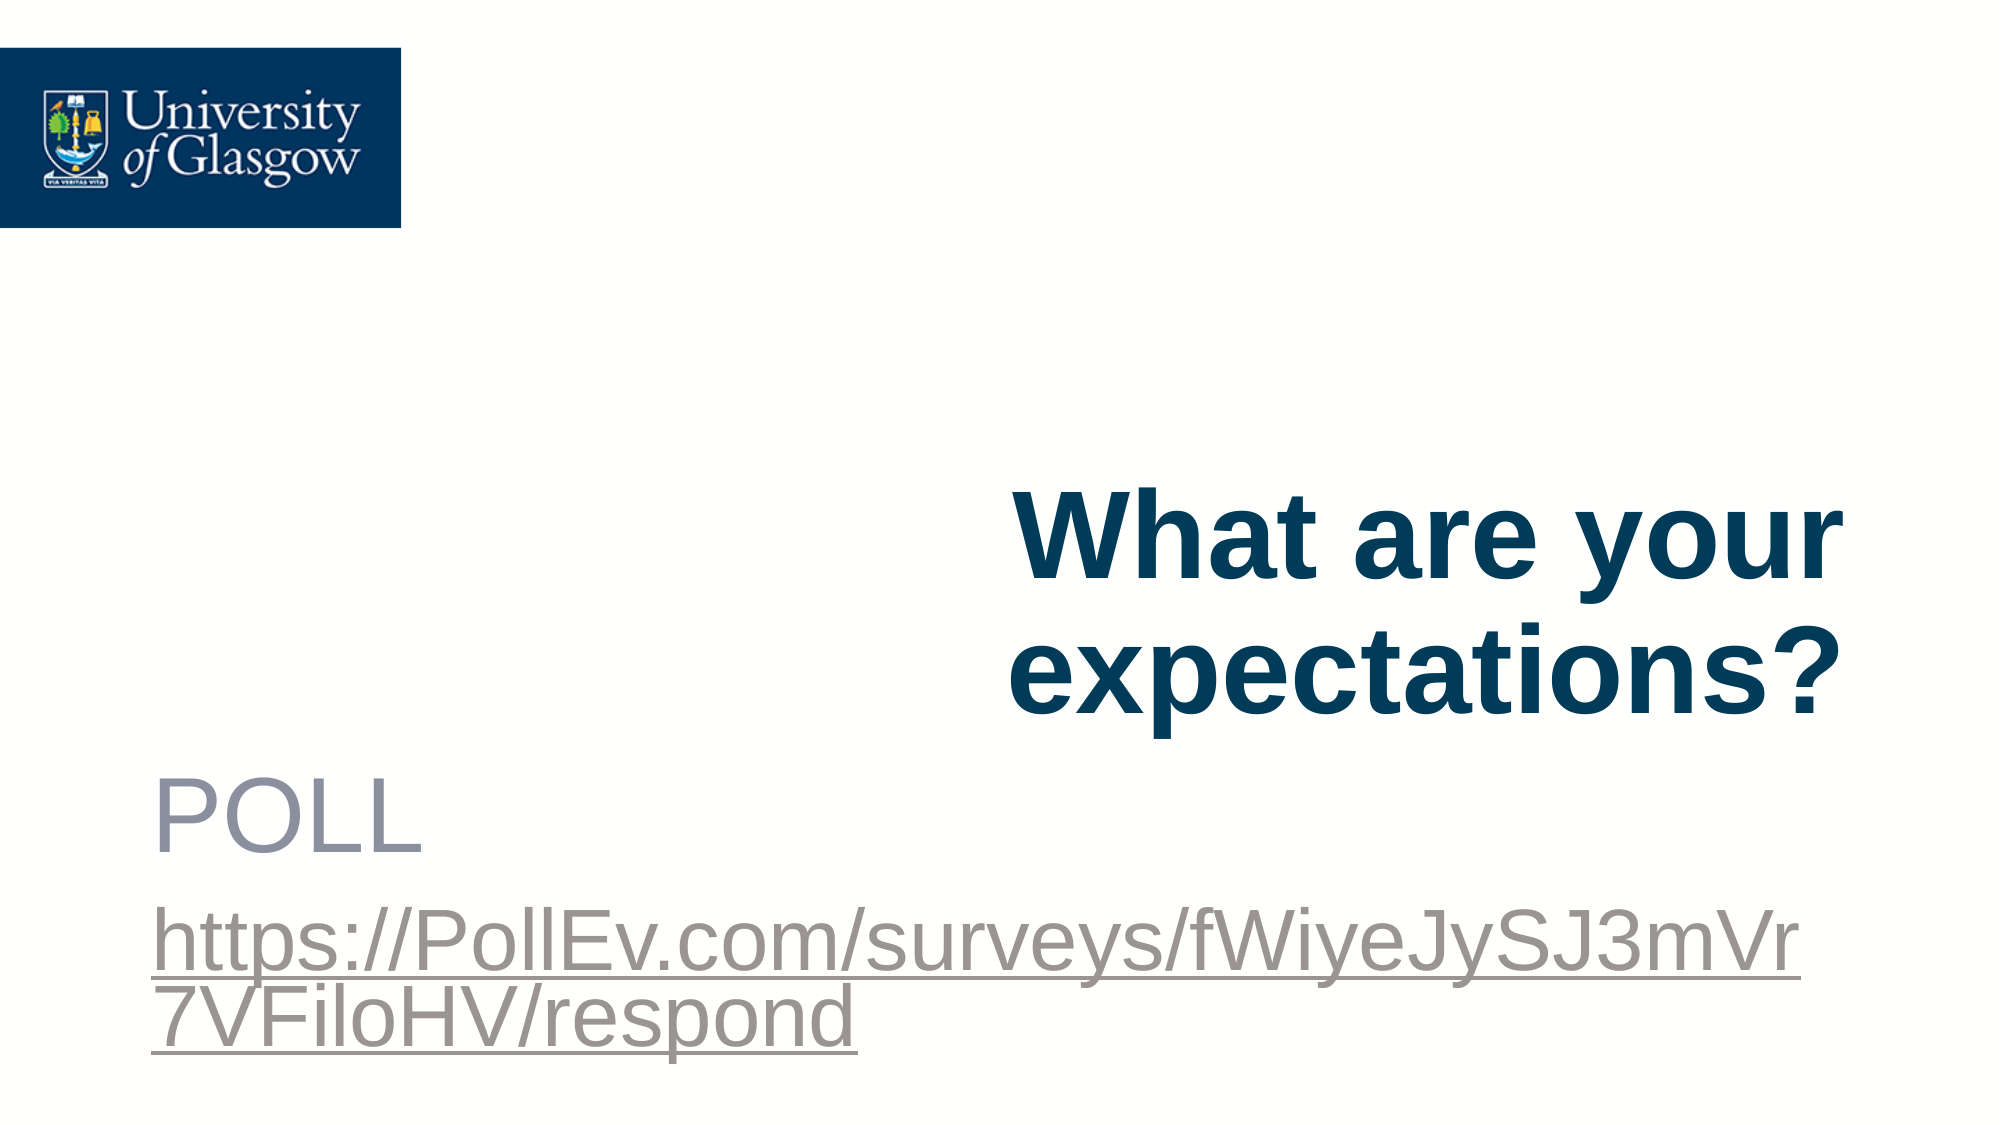

# What are your expectations?
POLL
https://PollEv.com/surveys/fWiyeJySJ3mVr7VFiloHV/respond